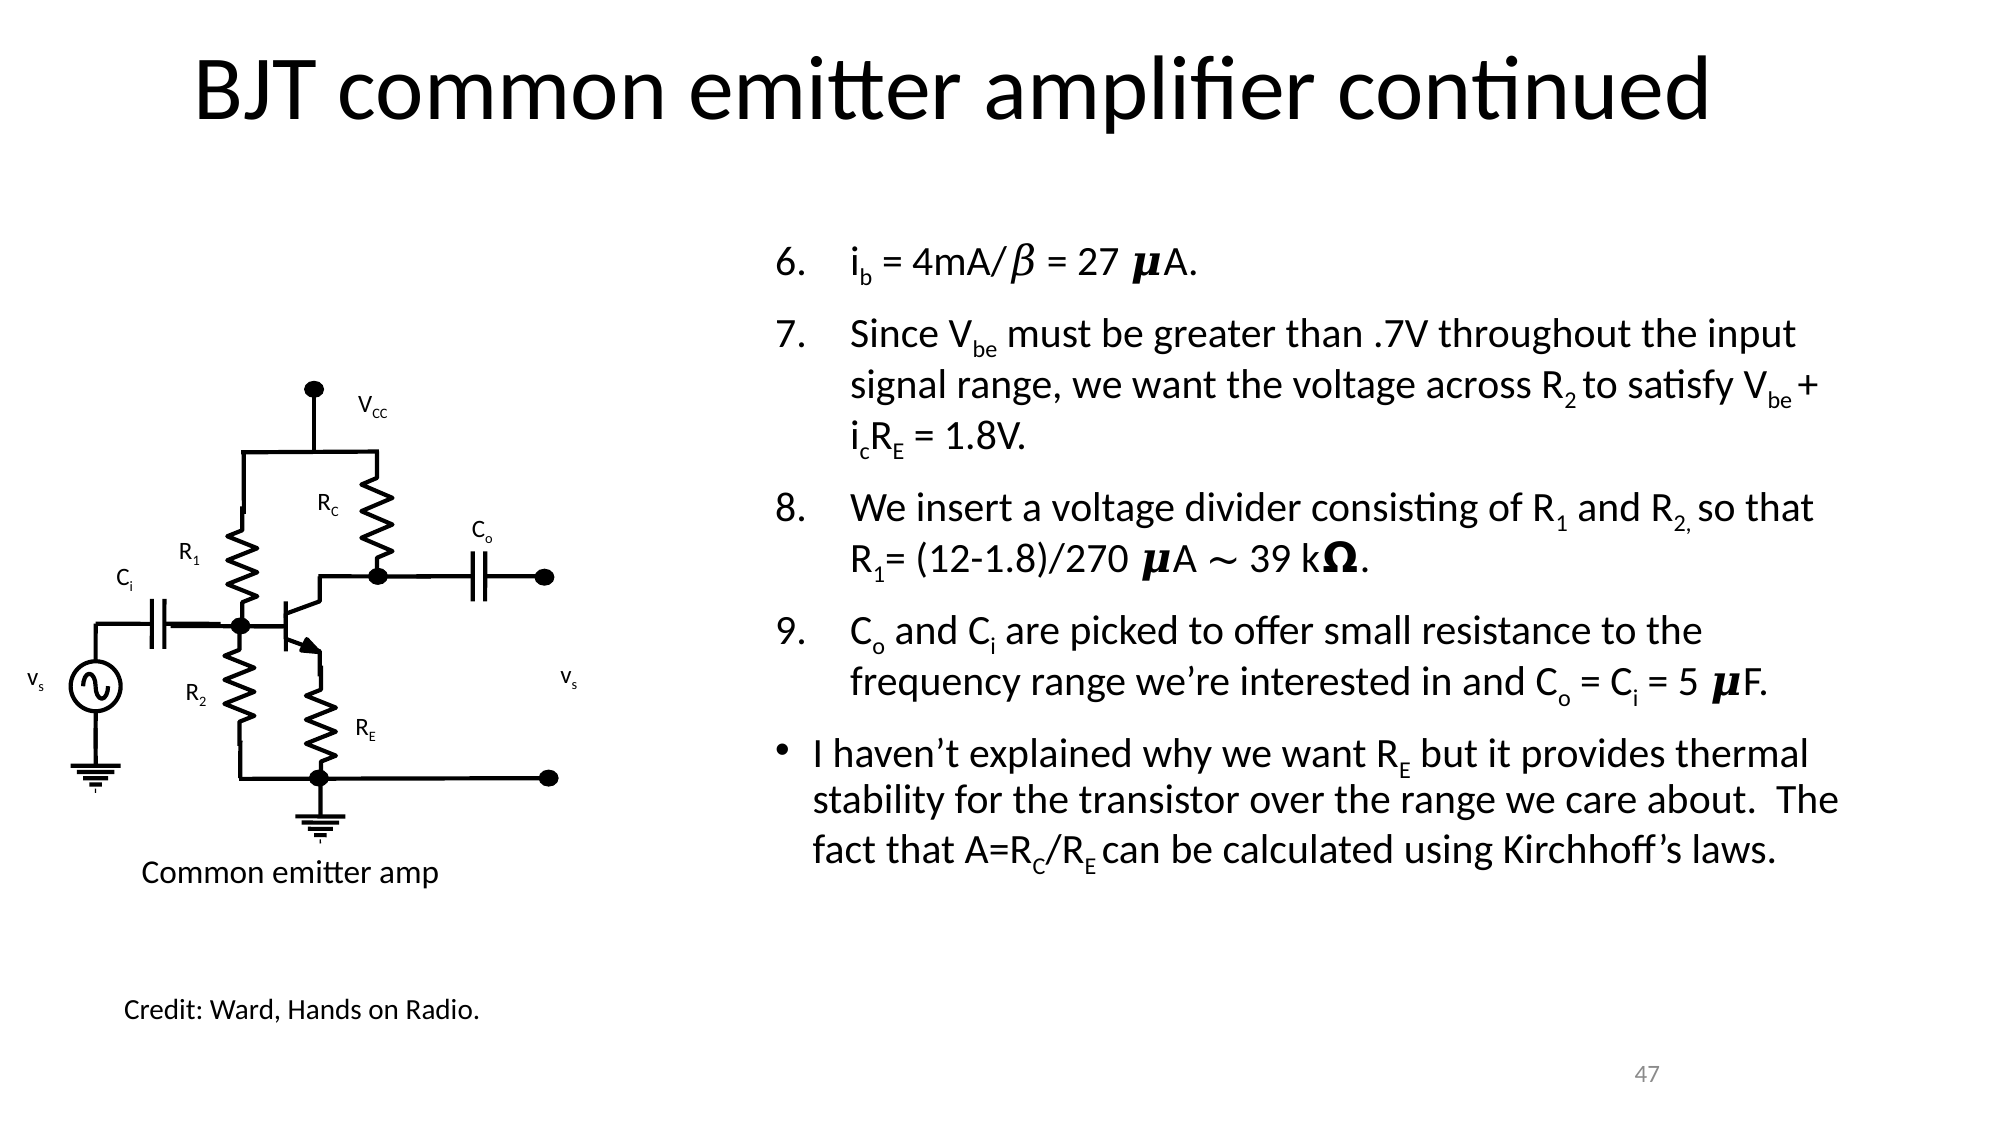

BJT common emitter amplifier continued
ib = 4mA/𝛽 = 27 𝝁A.
Since Vbe must be greater than .7V throughout the input signal range, we want the voltage across R2 to satisfy Vbe + icRE = 1.8V.
We insert a voltage divider consisting of R1 and R2, so that R1= (12-1.8)/270 𝝁A ∼ 39 k𝝮.
Co and Ci are picked to offer small resistance to the frequency range we’re interested in and Co = Ci = 5 𝝁F.
I haven’t explained why we want RE but it provides thermal stability for the transistor over the range we care about.  The fact that A=RC/RE can be calculated using Kirchhoff’s laws.

VCC

RC
Co

R1
Ci

vs
vs

R2
RE

Common emitter amp
Credit: Ward, Hands on Radio.
47